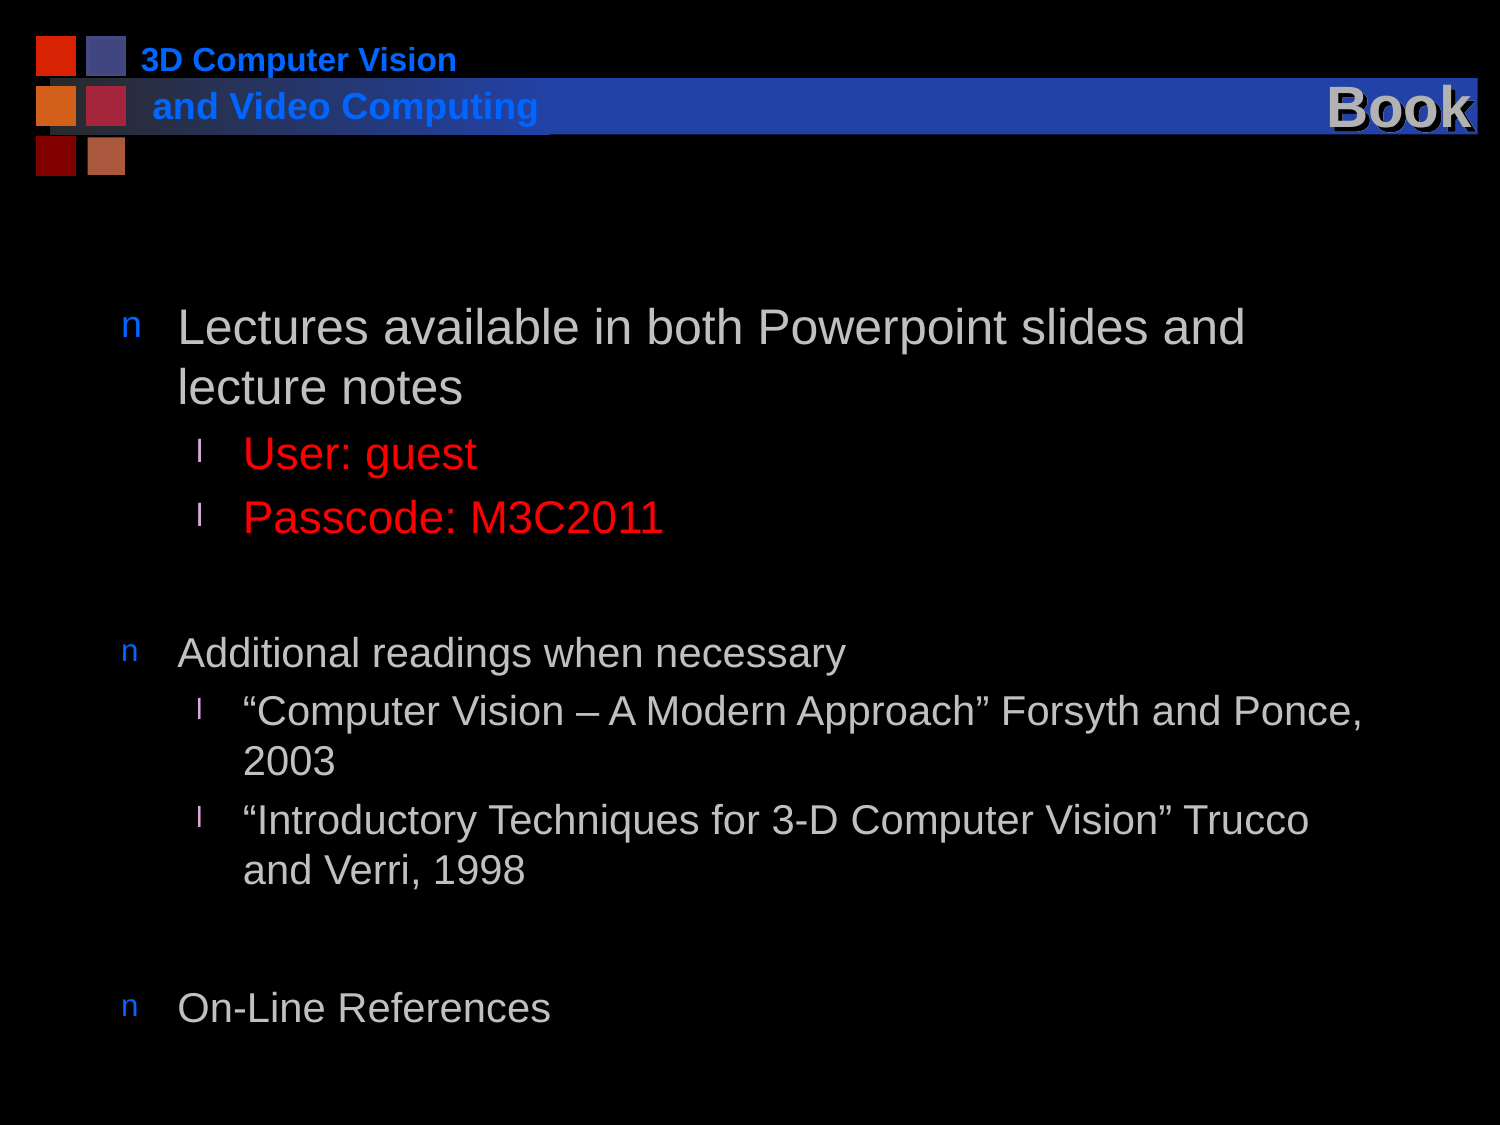

# Book
Lectures available in both Powerpoint slides and lecture notes
User: guest
Passcode: M3C2011

Additional readings when necessary
“Computer Vision – A Modern Approach” Forsyth and Ponce, 2003
“Introductory Techniques for 3-D Computer Vision” Trucco and Verri, 1998

On-Line References